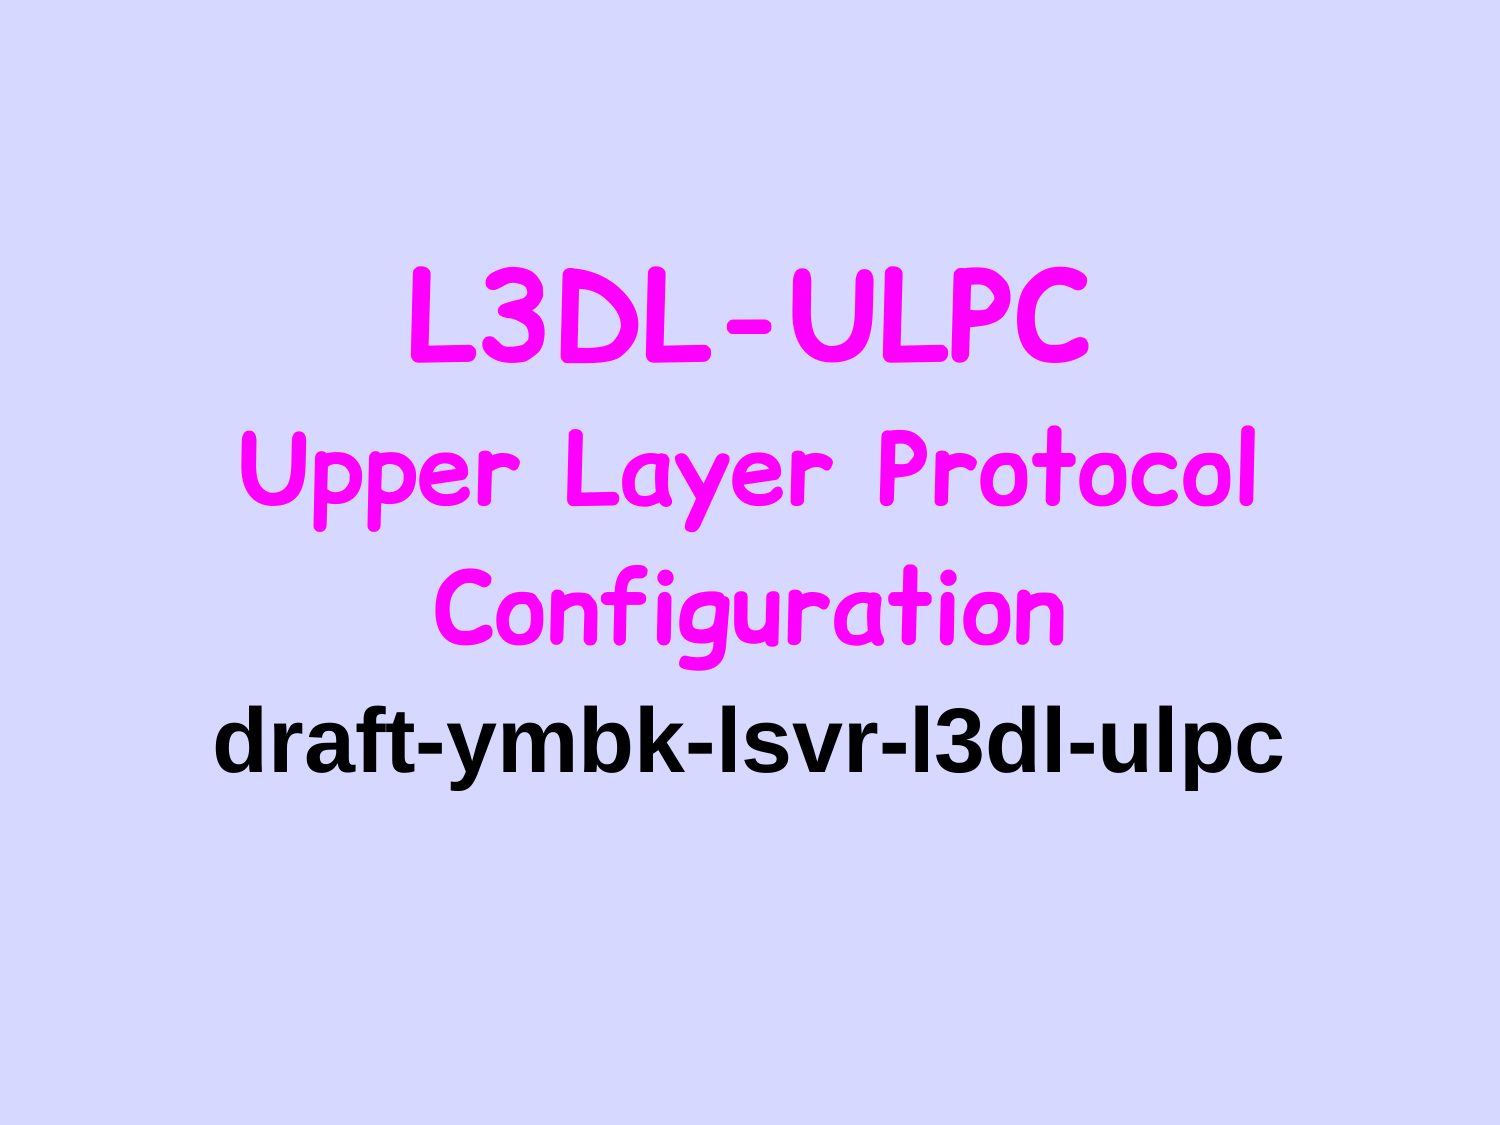

# L3DL-ULPC Upper Layer Protocol Configuration draft-ymbk-lsvr-l3dl-ulpc